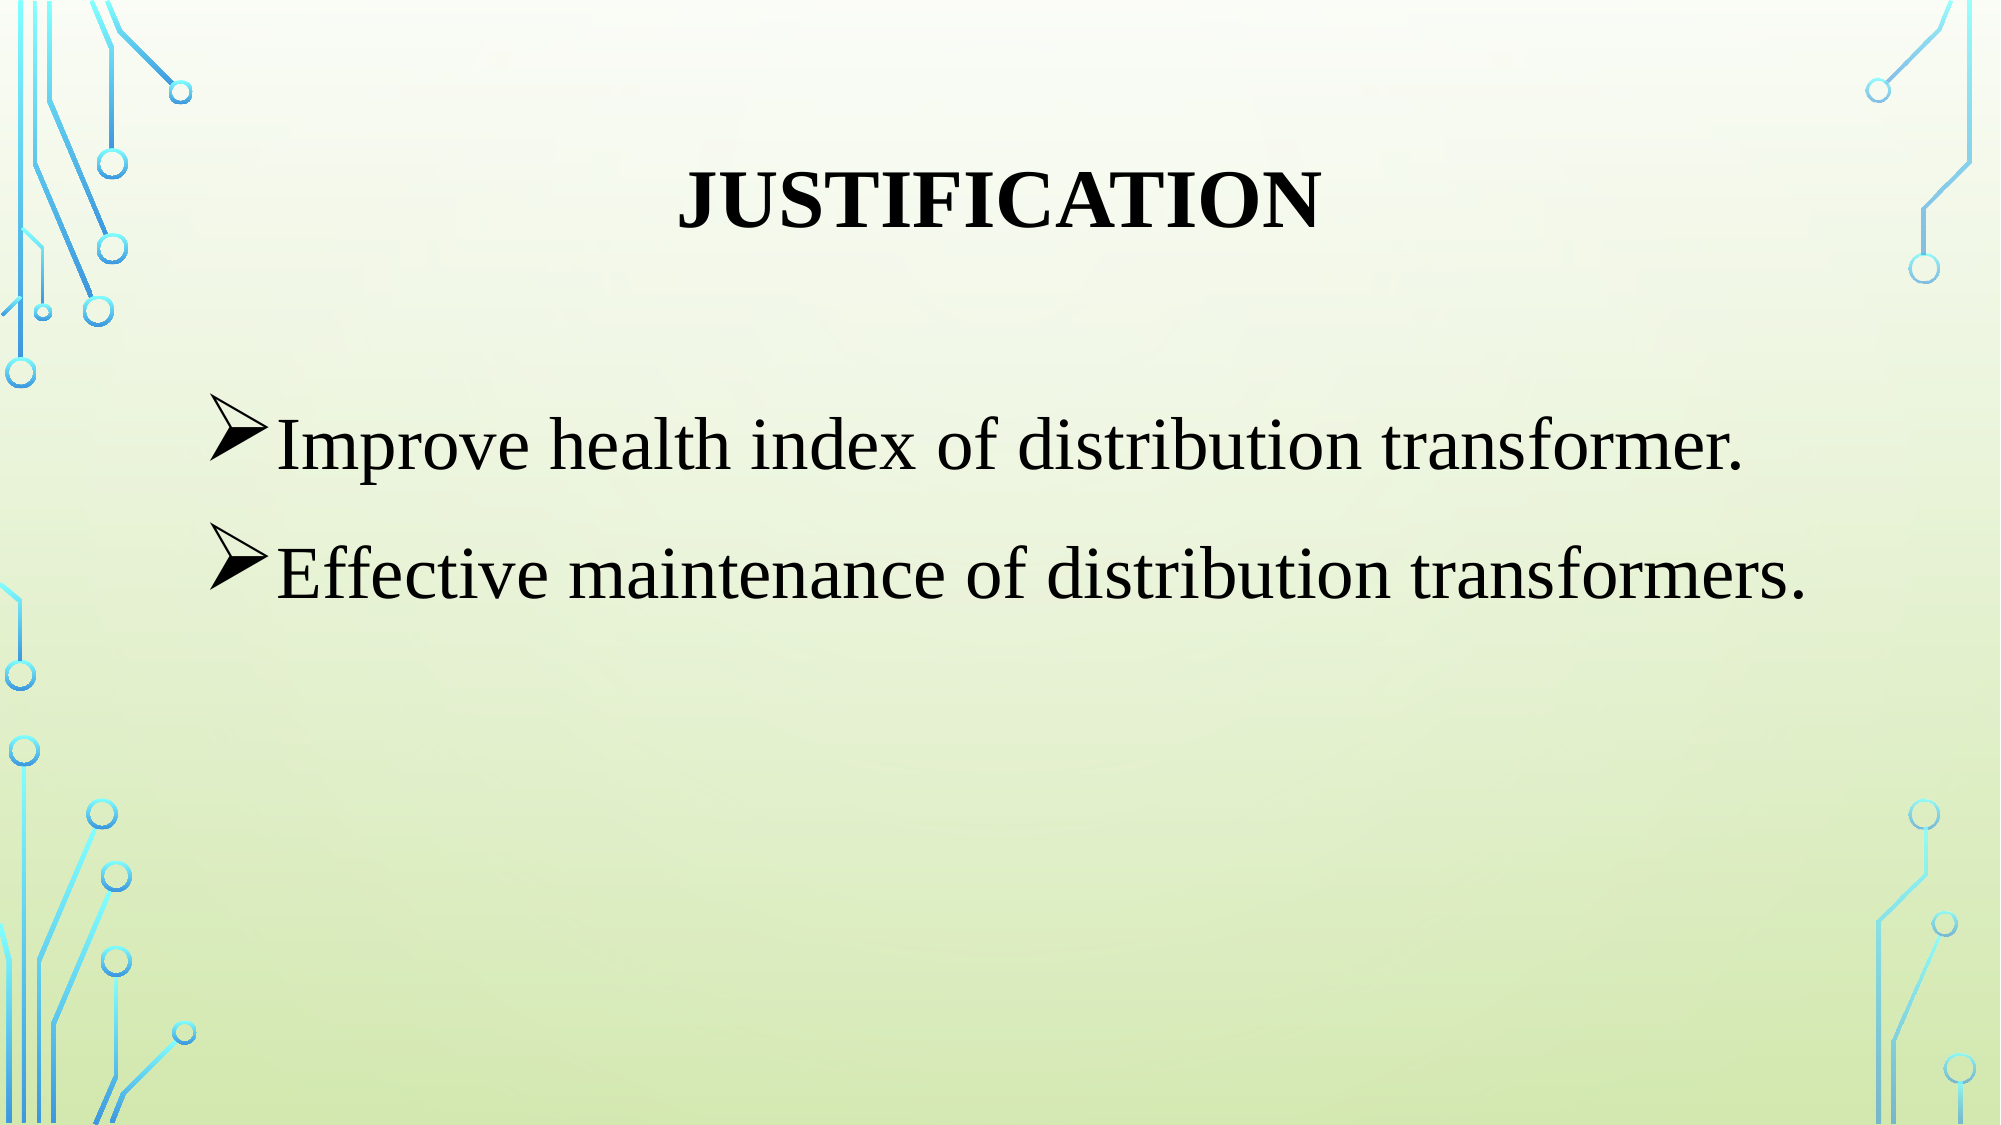

# justification
Improve health index of distribution transformer.
Effective maintenance of distribution transformers.